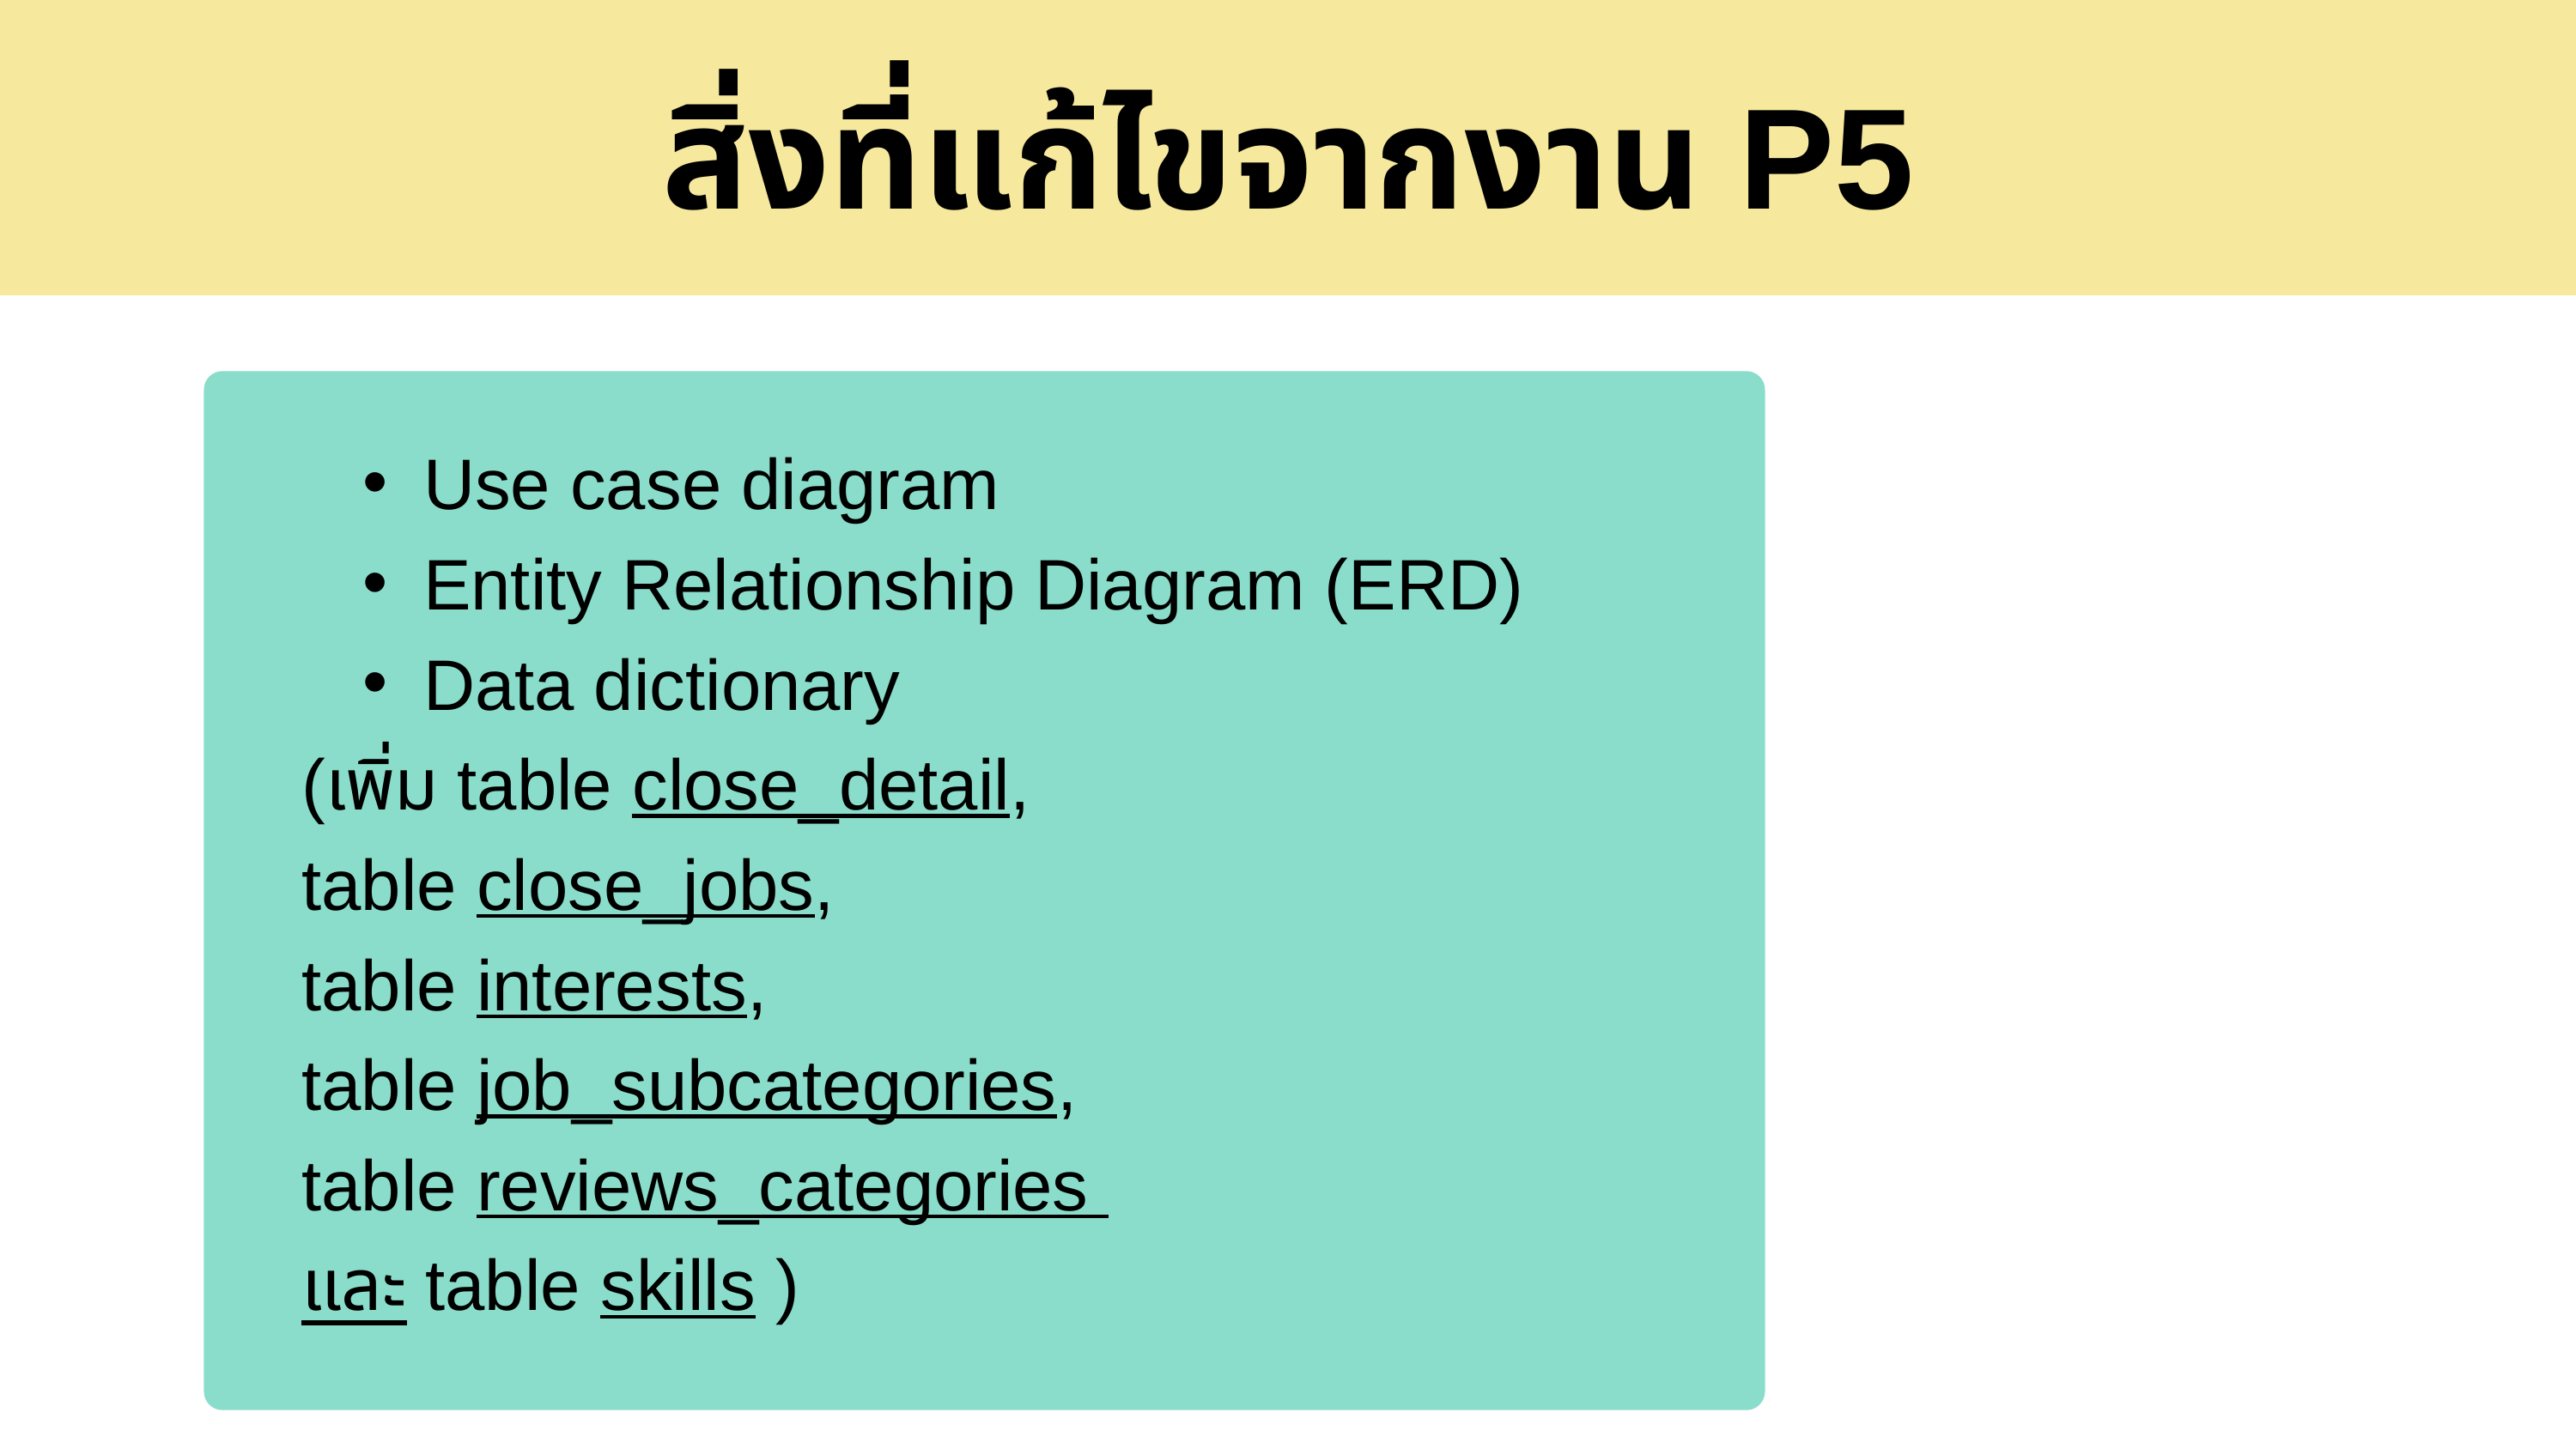

สิ่งที่แก้ไขจากงาน P5

Use case diagram
Entity Relationship Diagram (ERD)
Data dictionary
(เพิ่ม table close_detail,
table close_jobs,
table interests,
table job_subcategories,
table reviews_categories
และ table skills )